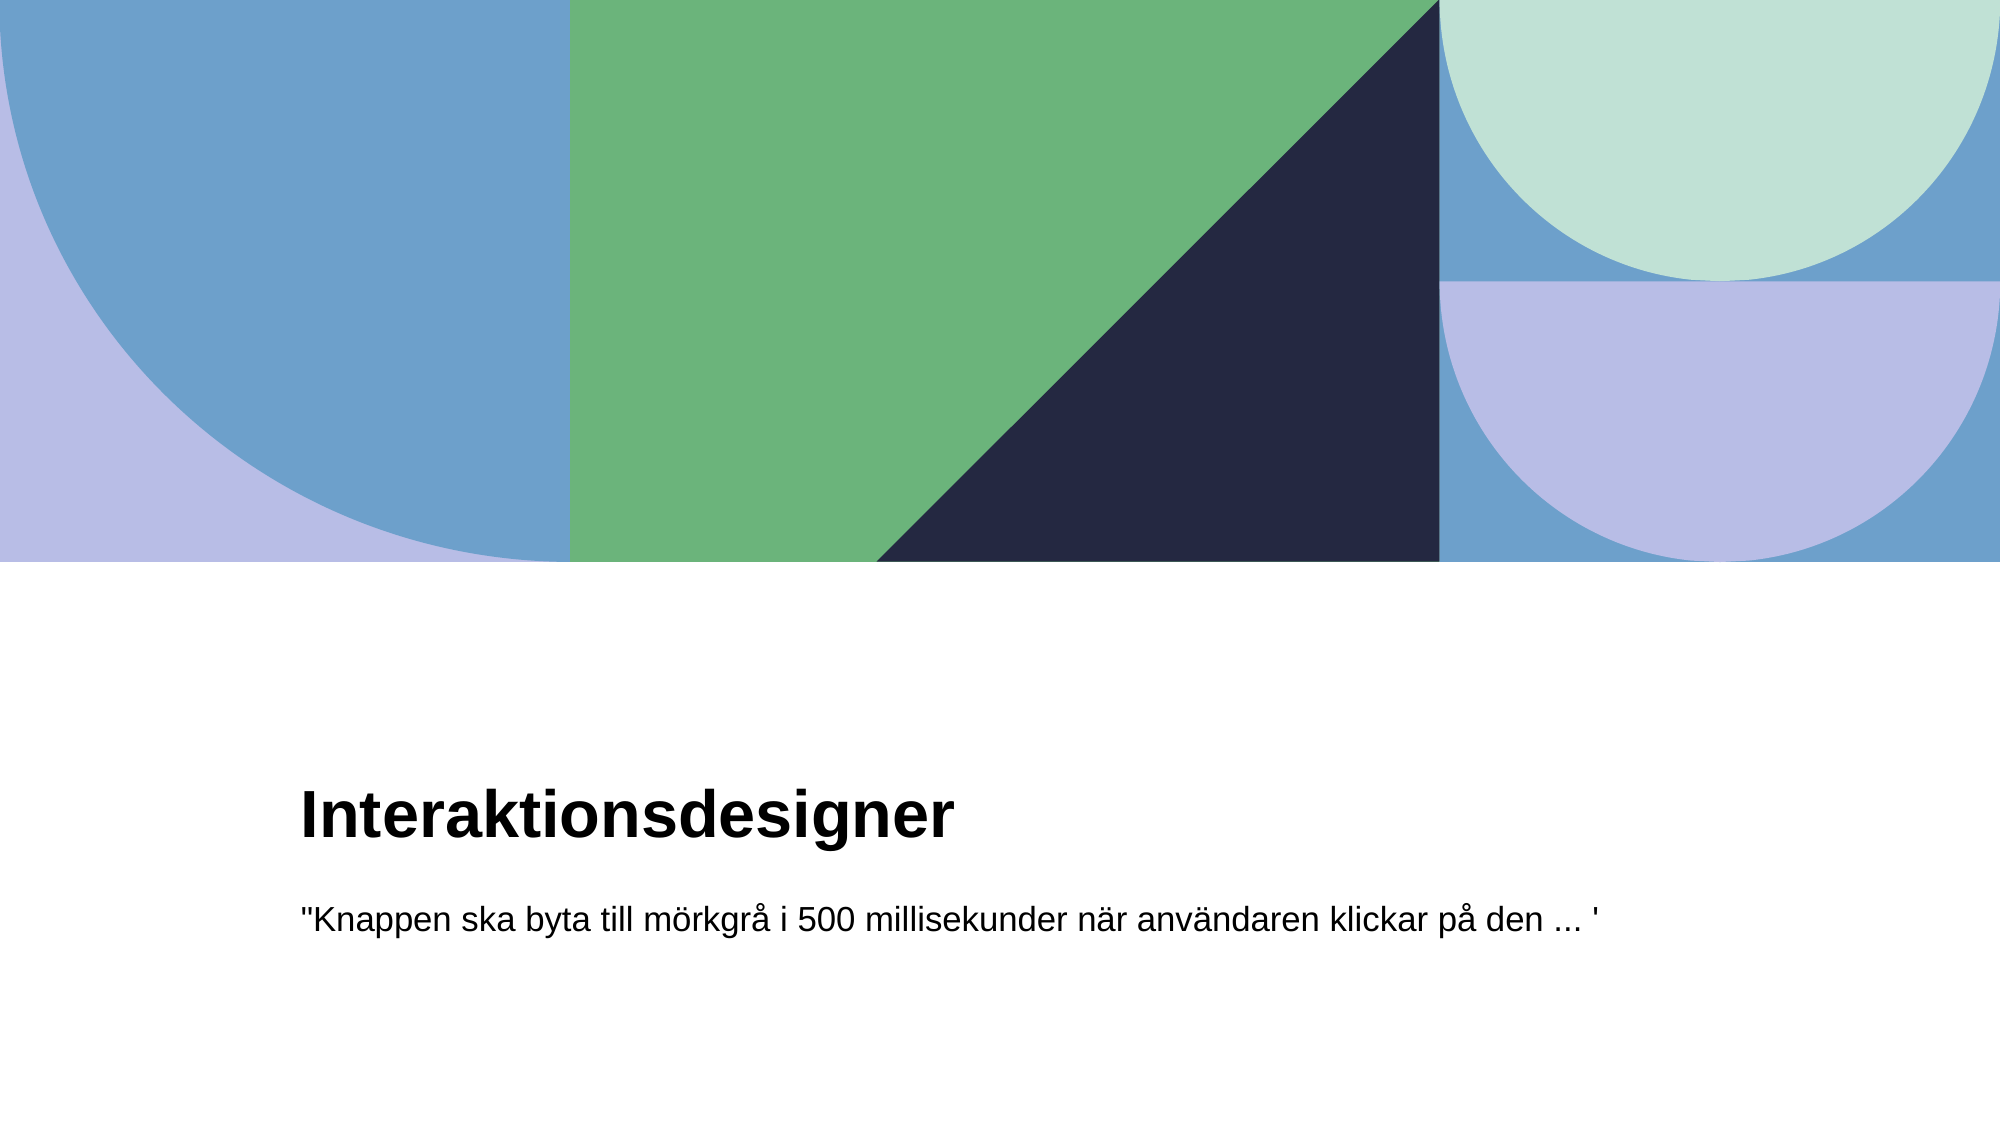

# Interaktionsdesigner
"Knappen ska byta till mörkgrå i 500 millisekunder när användaren klickar på den ... '